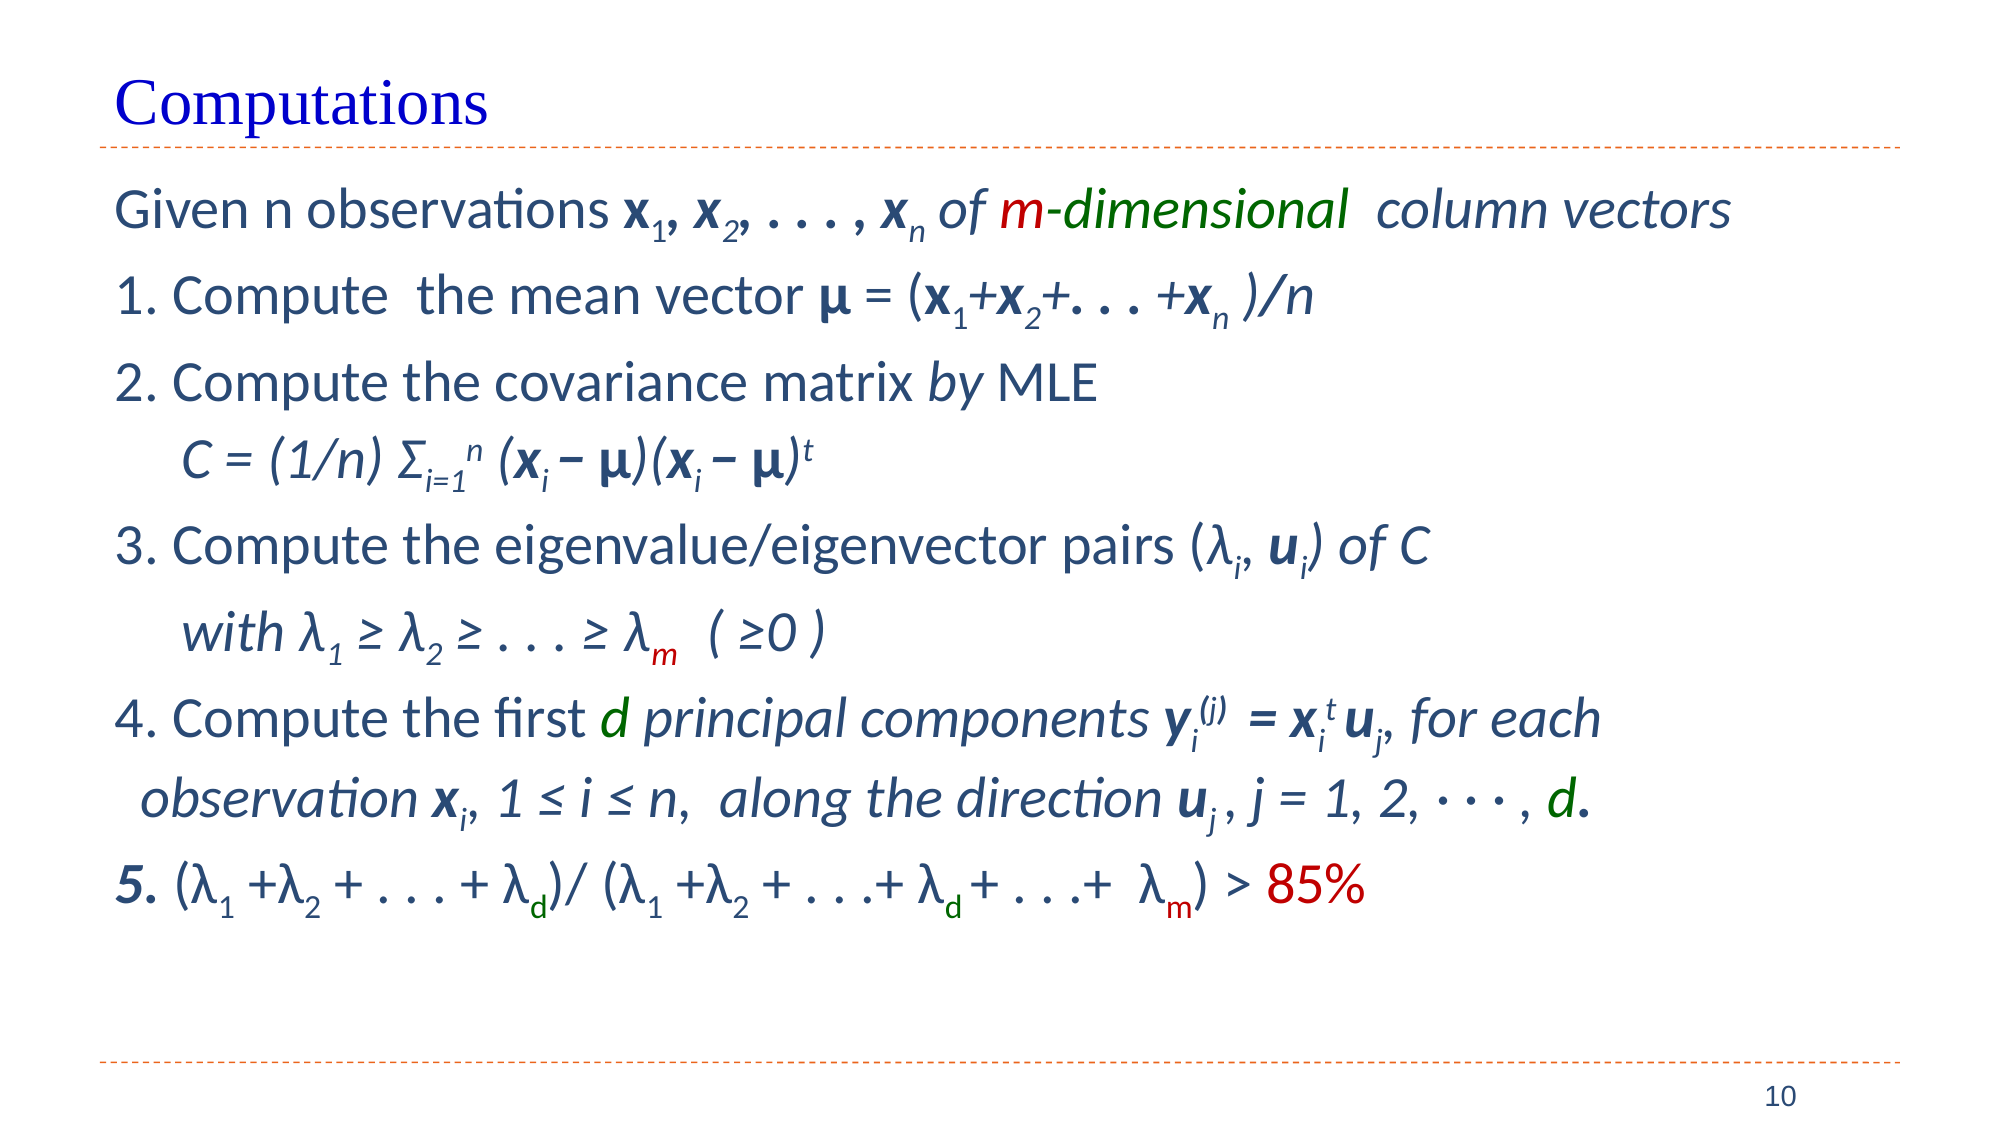

# Computations
Given n observations x1, x2, . . . , xn of m-dimensional  column vectors
1. Compute  the mean vector μ = (x1+x2+. . . +xn )/n
2. Compute the covariance matrix by MLE
     C = (1/n) Σi=1n (xi − μ)(xi − μ)t
3. Compute the eigenvalue/eigenvector pairs (λi, ui) of C
     with λ1 ≥ λ2 ≥ . . . ≥ λm   ( ≥0 )
4. Compute the first d principal components yi(j)  = xit uj, for each observation xi, 1 ≤ i ≤ n,  along the direction uj , j = 1, 2, · · · , d.
5. (λ1 +λ2 + . . . + λd)/ (λ1 +λ2 + . . .+ λd + . . .+  λm) > 85%